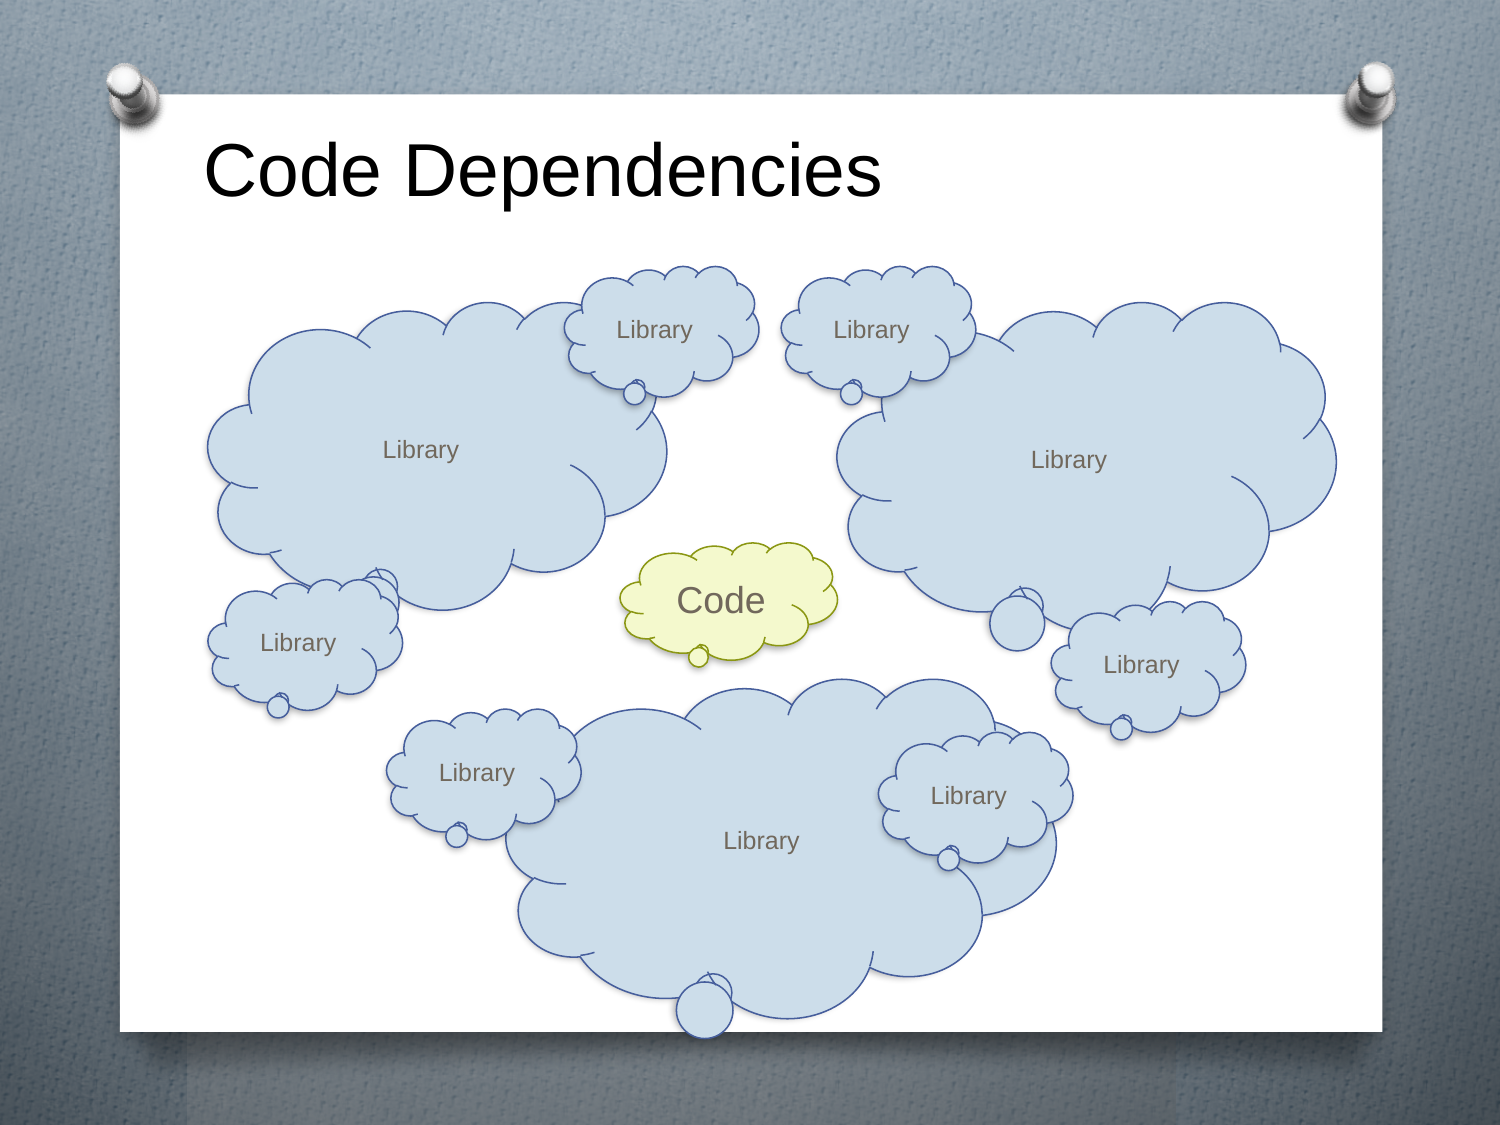

Code Dependencies
Library
Library
Library
Library
Code
Library
Library
Library
Library
Library